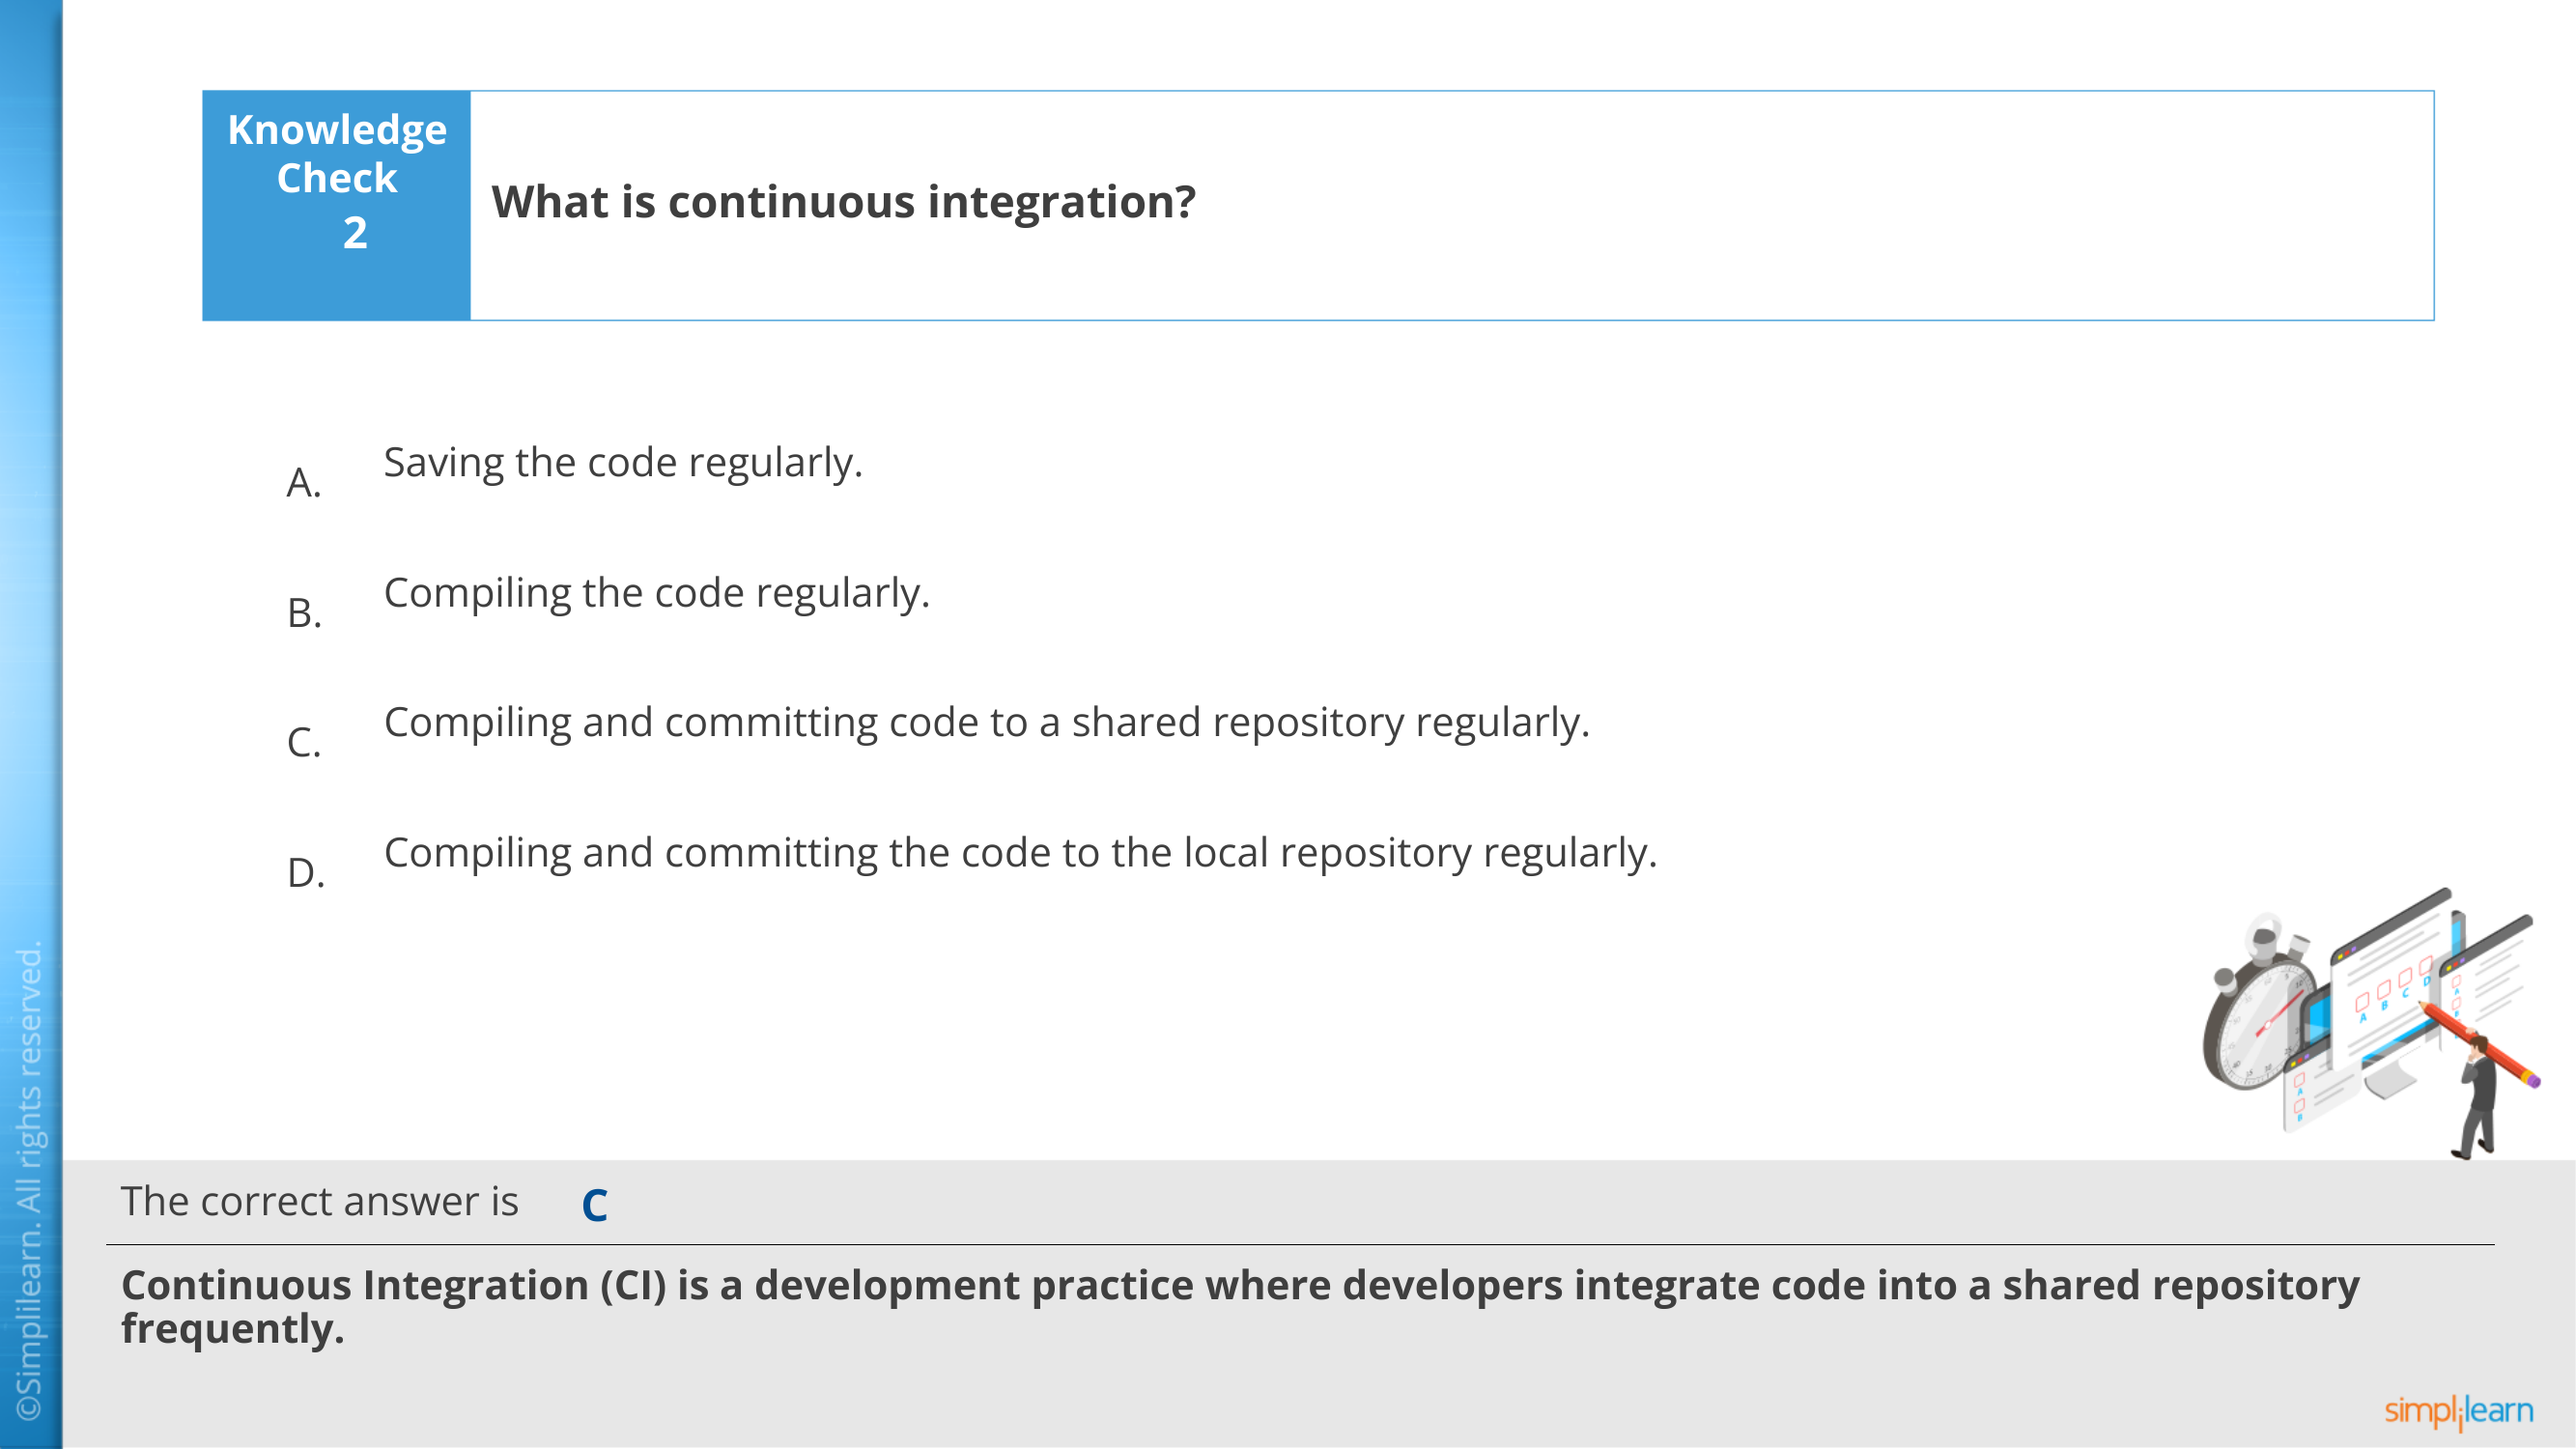

What is continuous integration?
2
Saving the code regularly.
Compiling the code regularly.
Compiling and committing code to a shared repository regularly.
Compiling and committing the code to the local repository regularly.
C
Continuous Integration (CI) is a development practice where developers integrate code into a shared repository frequently.